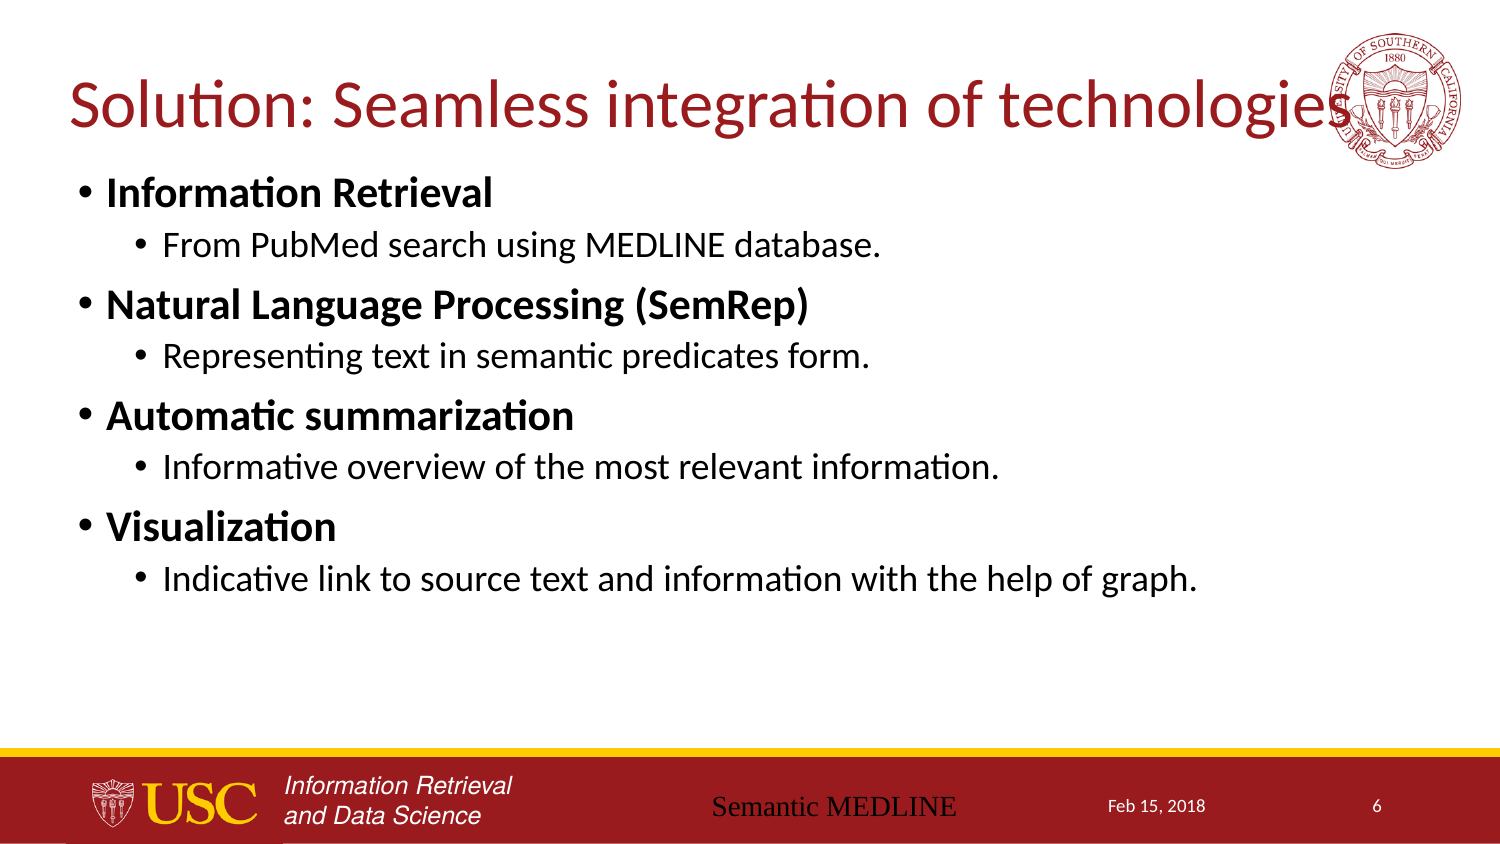

# Solution: Seamless integration of technologies
Information Retrieval
From PubMed search using MEDLINE database.
Natural Language Processing (SemRep)
Representing text in semantic predicates form.
Automatic summarization
Informative overview of the most relevant information.
Visualization
Indicative link to source text and information with the help of graph.

Semantic MEDLINE
Feb 15, 2018
6